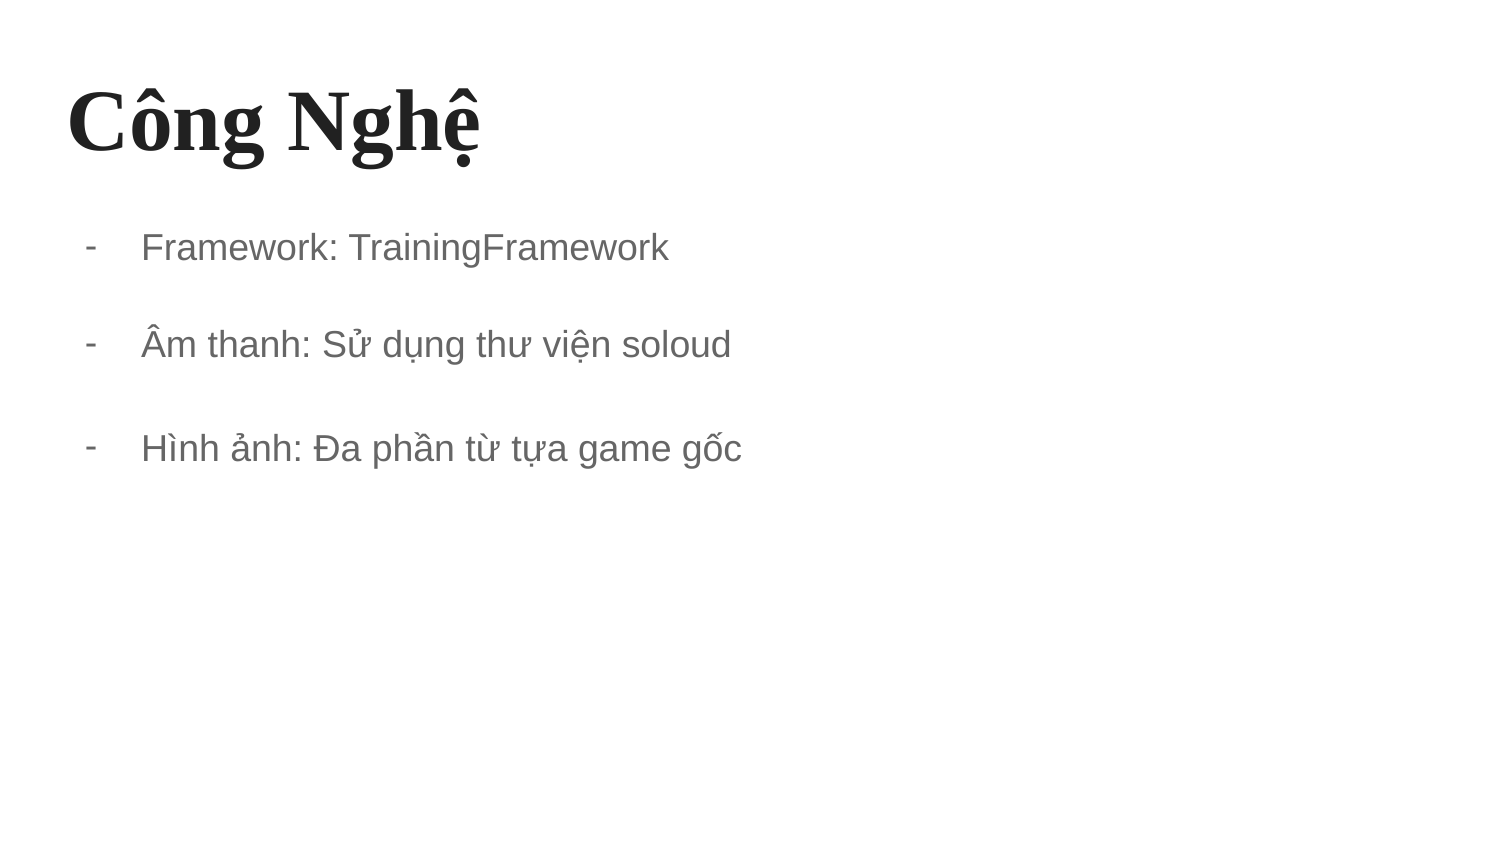

# Công Nghệ
Framework: TrainingFramework
Âm thanh: Sử dụng thư viện soloud
Hình ảnh: Đa phần từ tựa game gốc